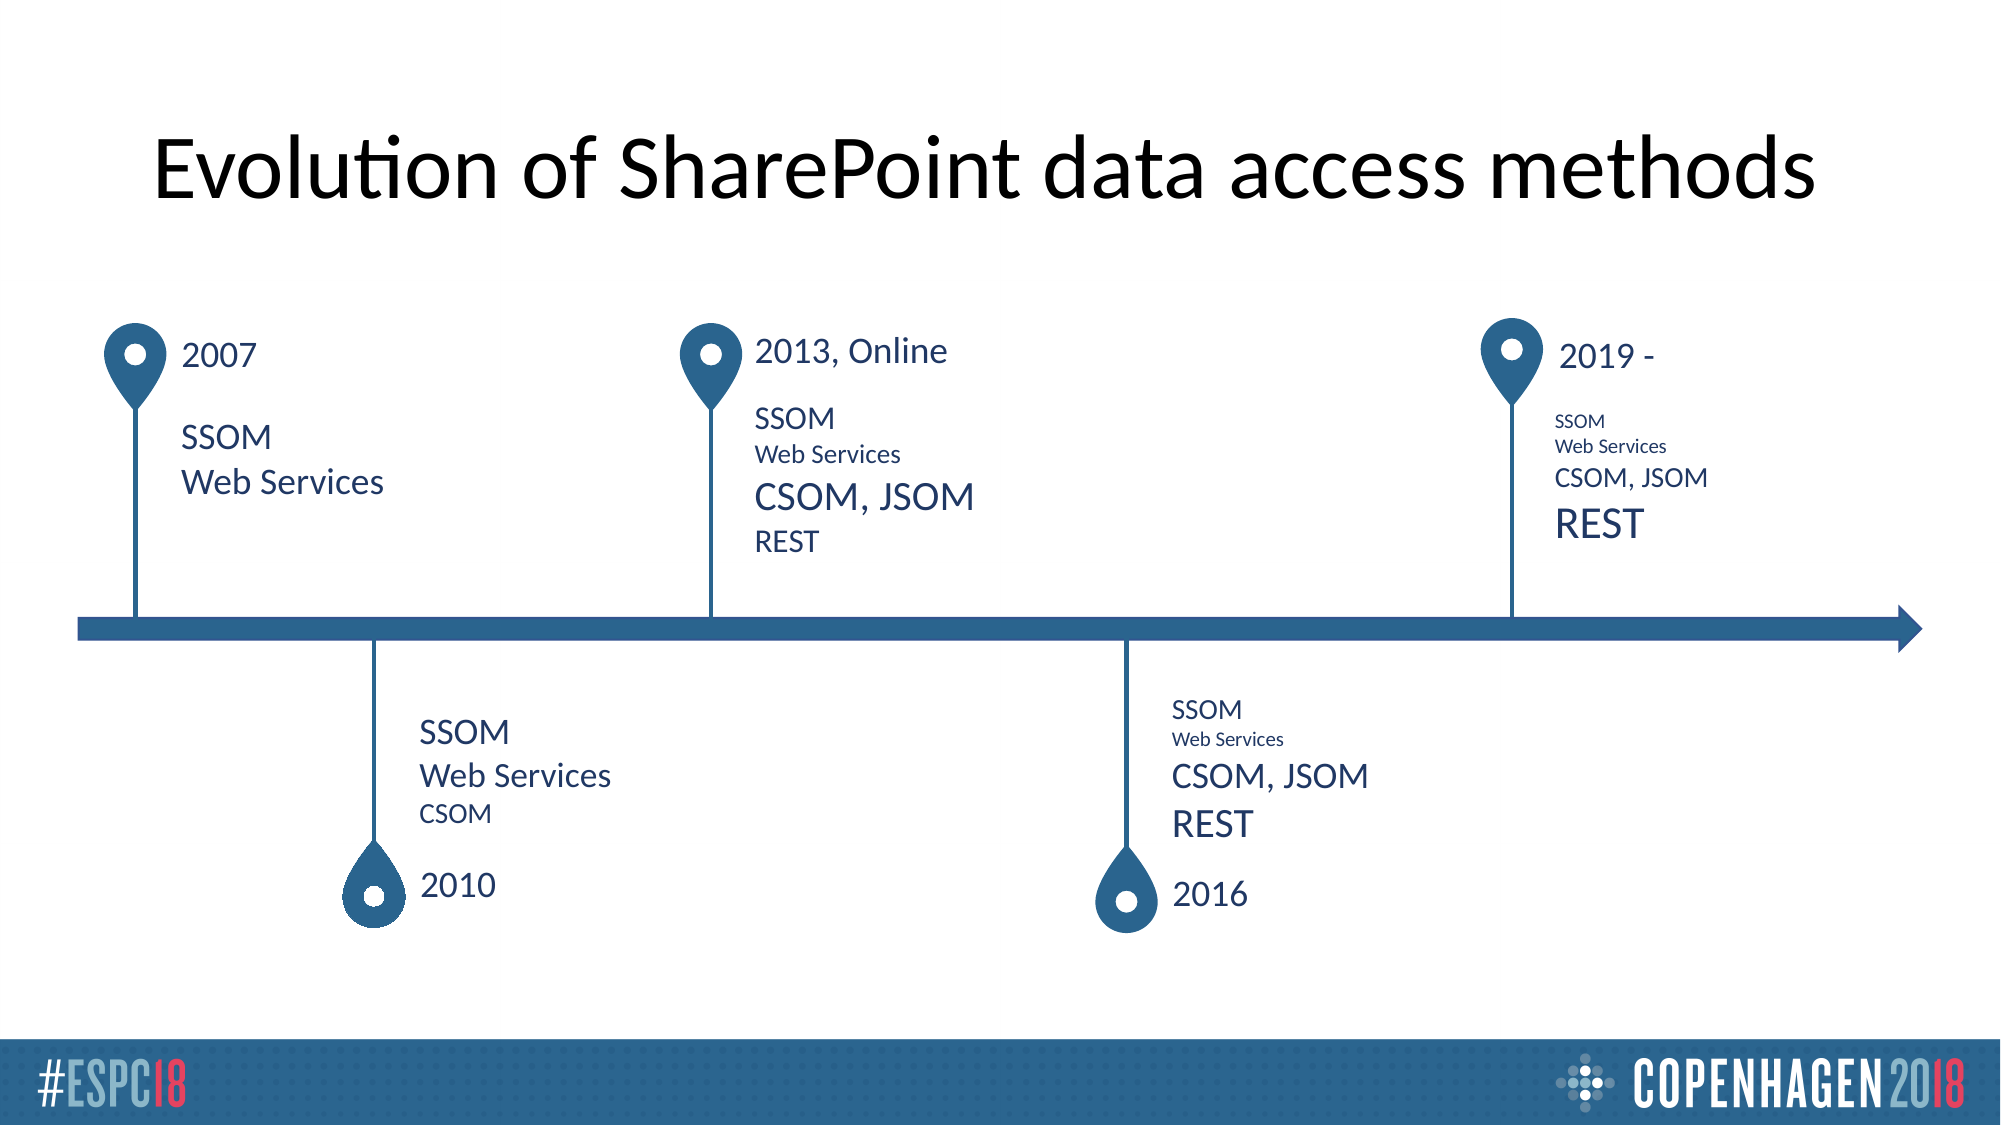

# Evolution of SharePoint data access methods

2019 -
SSOM
Web Services
CSOM, JSOM
REST
2013, Online

SSOM
Web Services
CSOM, JSOM
REST

2007
SSOM
Web Services

SSOM
Web Services
CSOM
2010

SSOM
Web Services
CSOM, JSOM
REST
2016